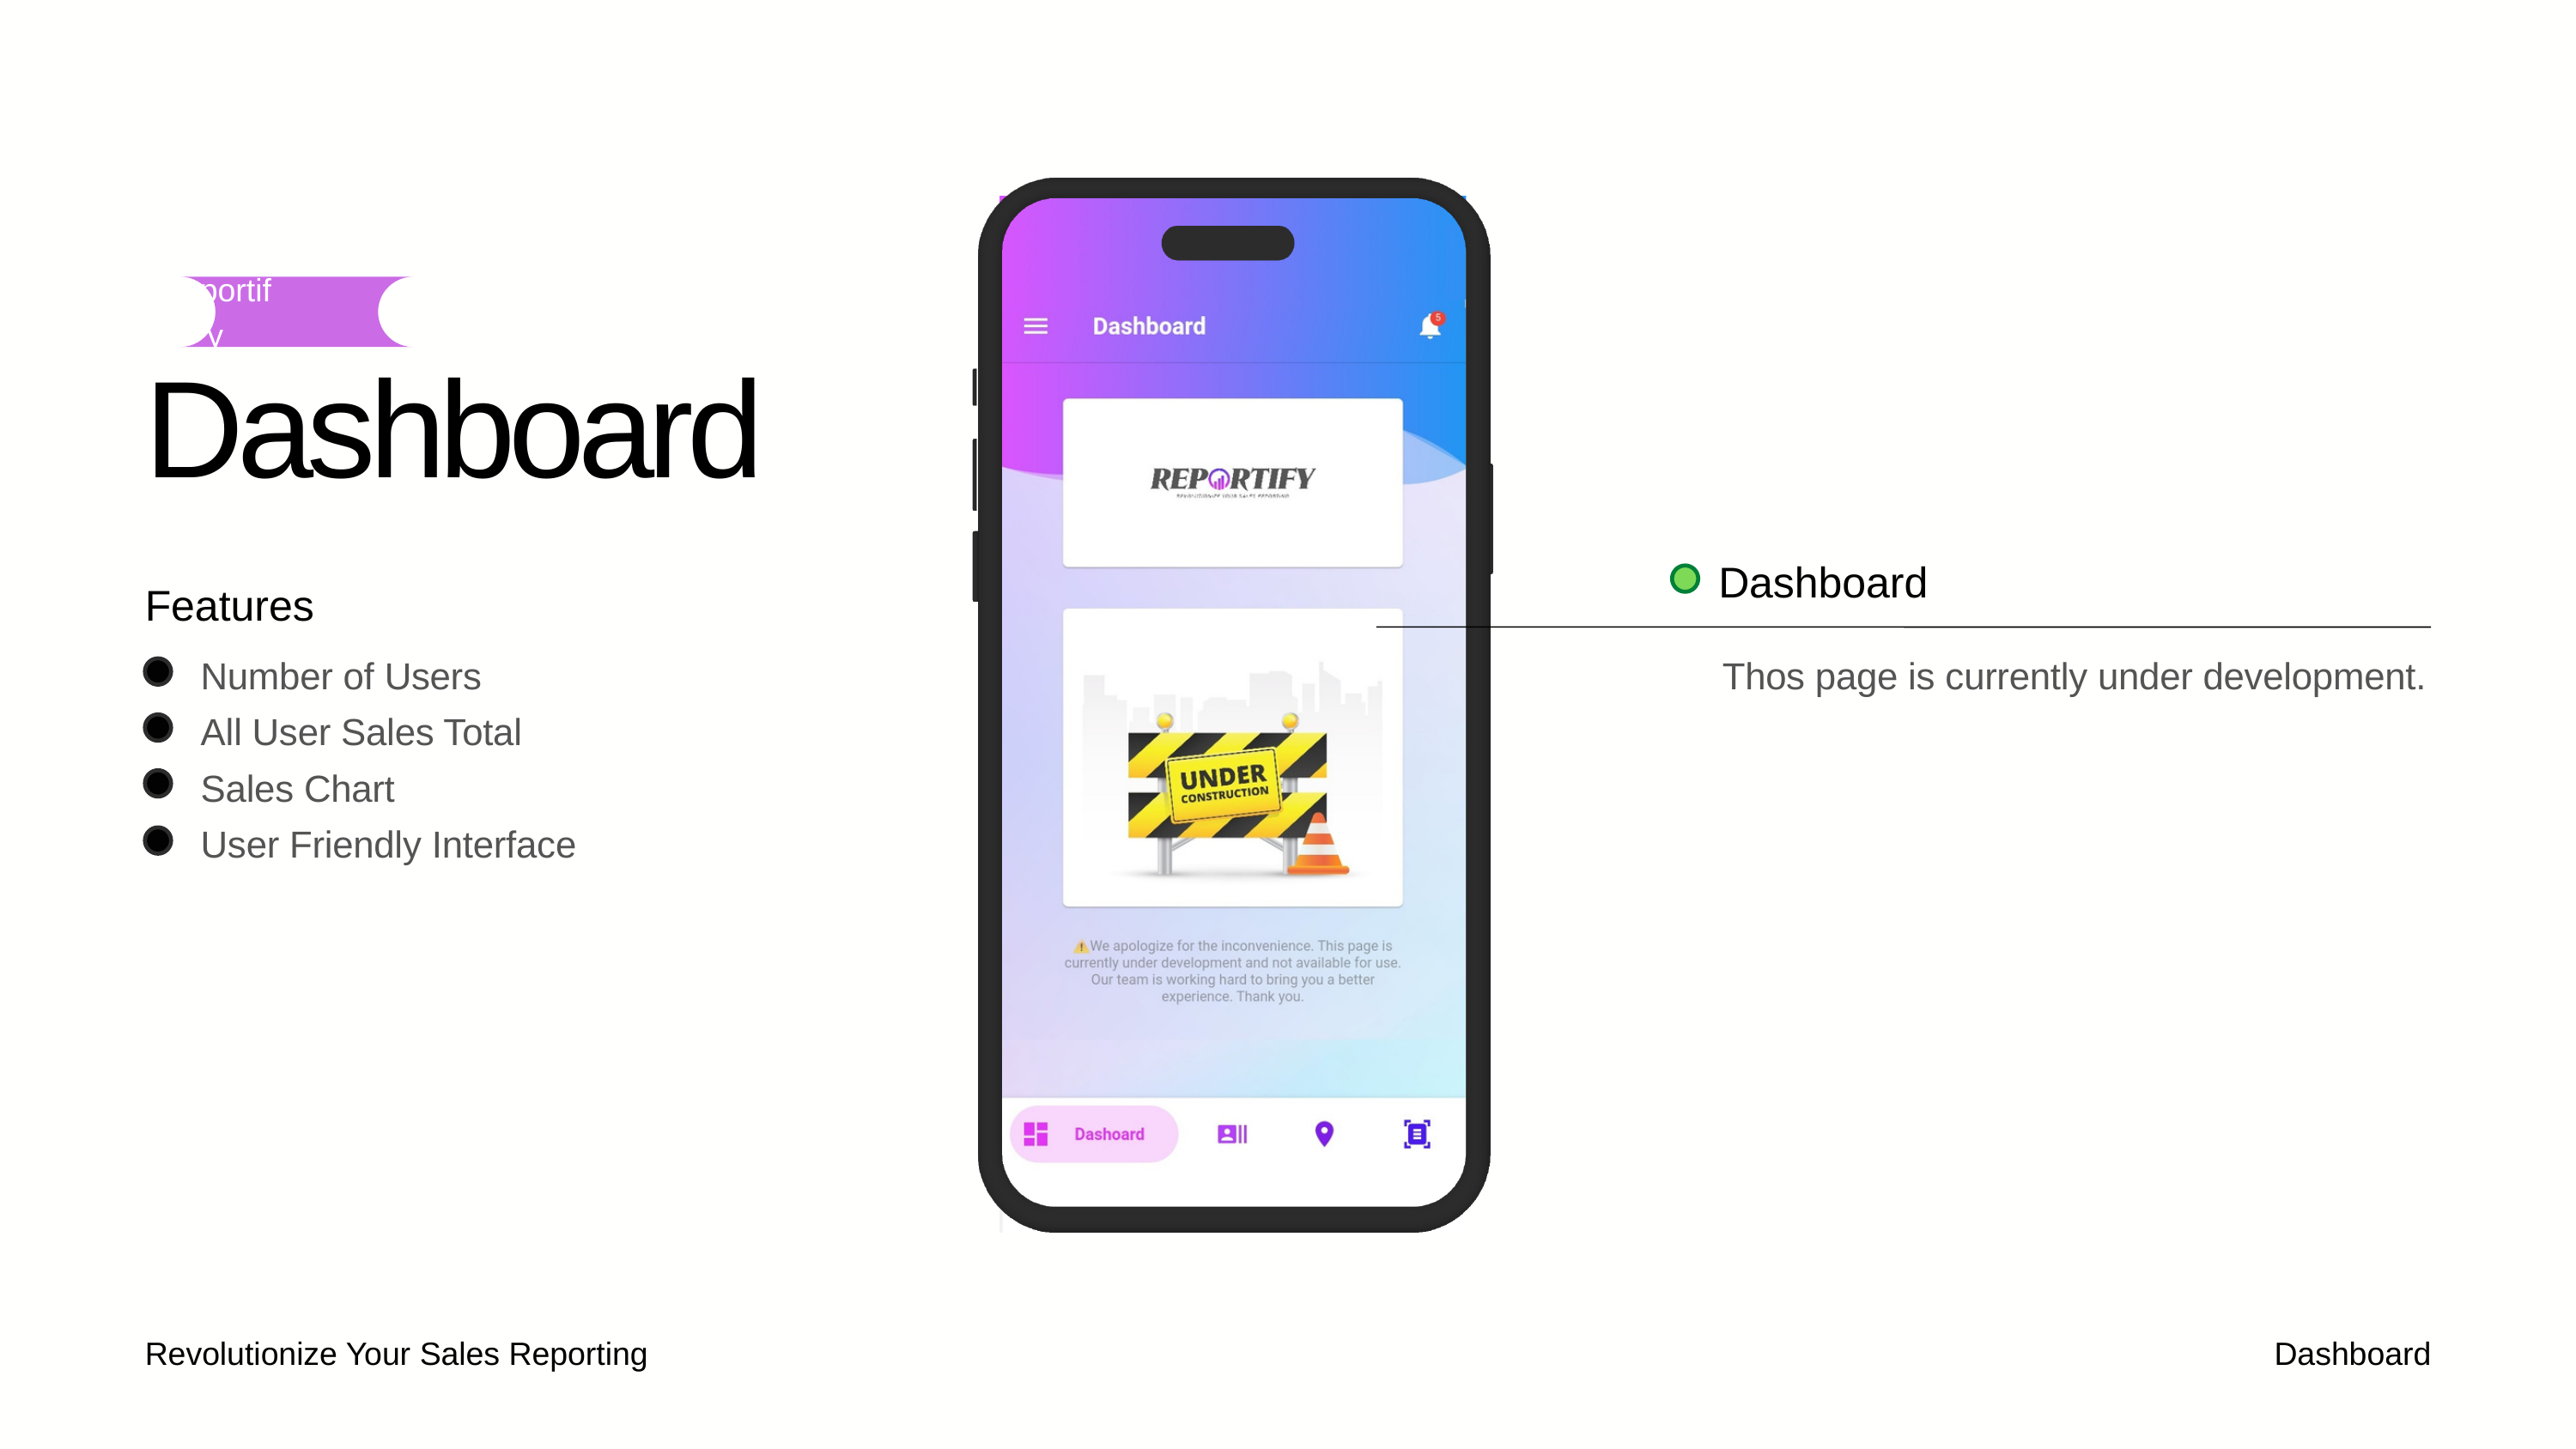

Reportify

Dashboard
Dashboard
Features

Number of Users
All User Sales Total
Sales Chart
User Friendly Interface
Thos page is currently under development.

Revolutionize Your Sales Reporting
Dashboard